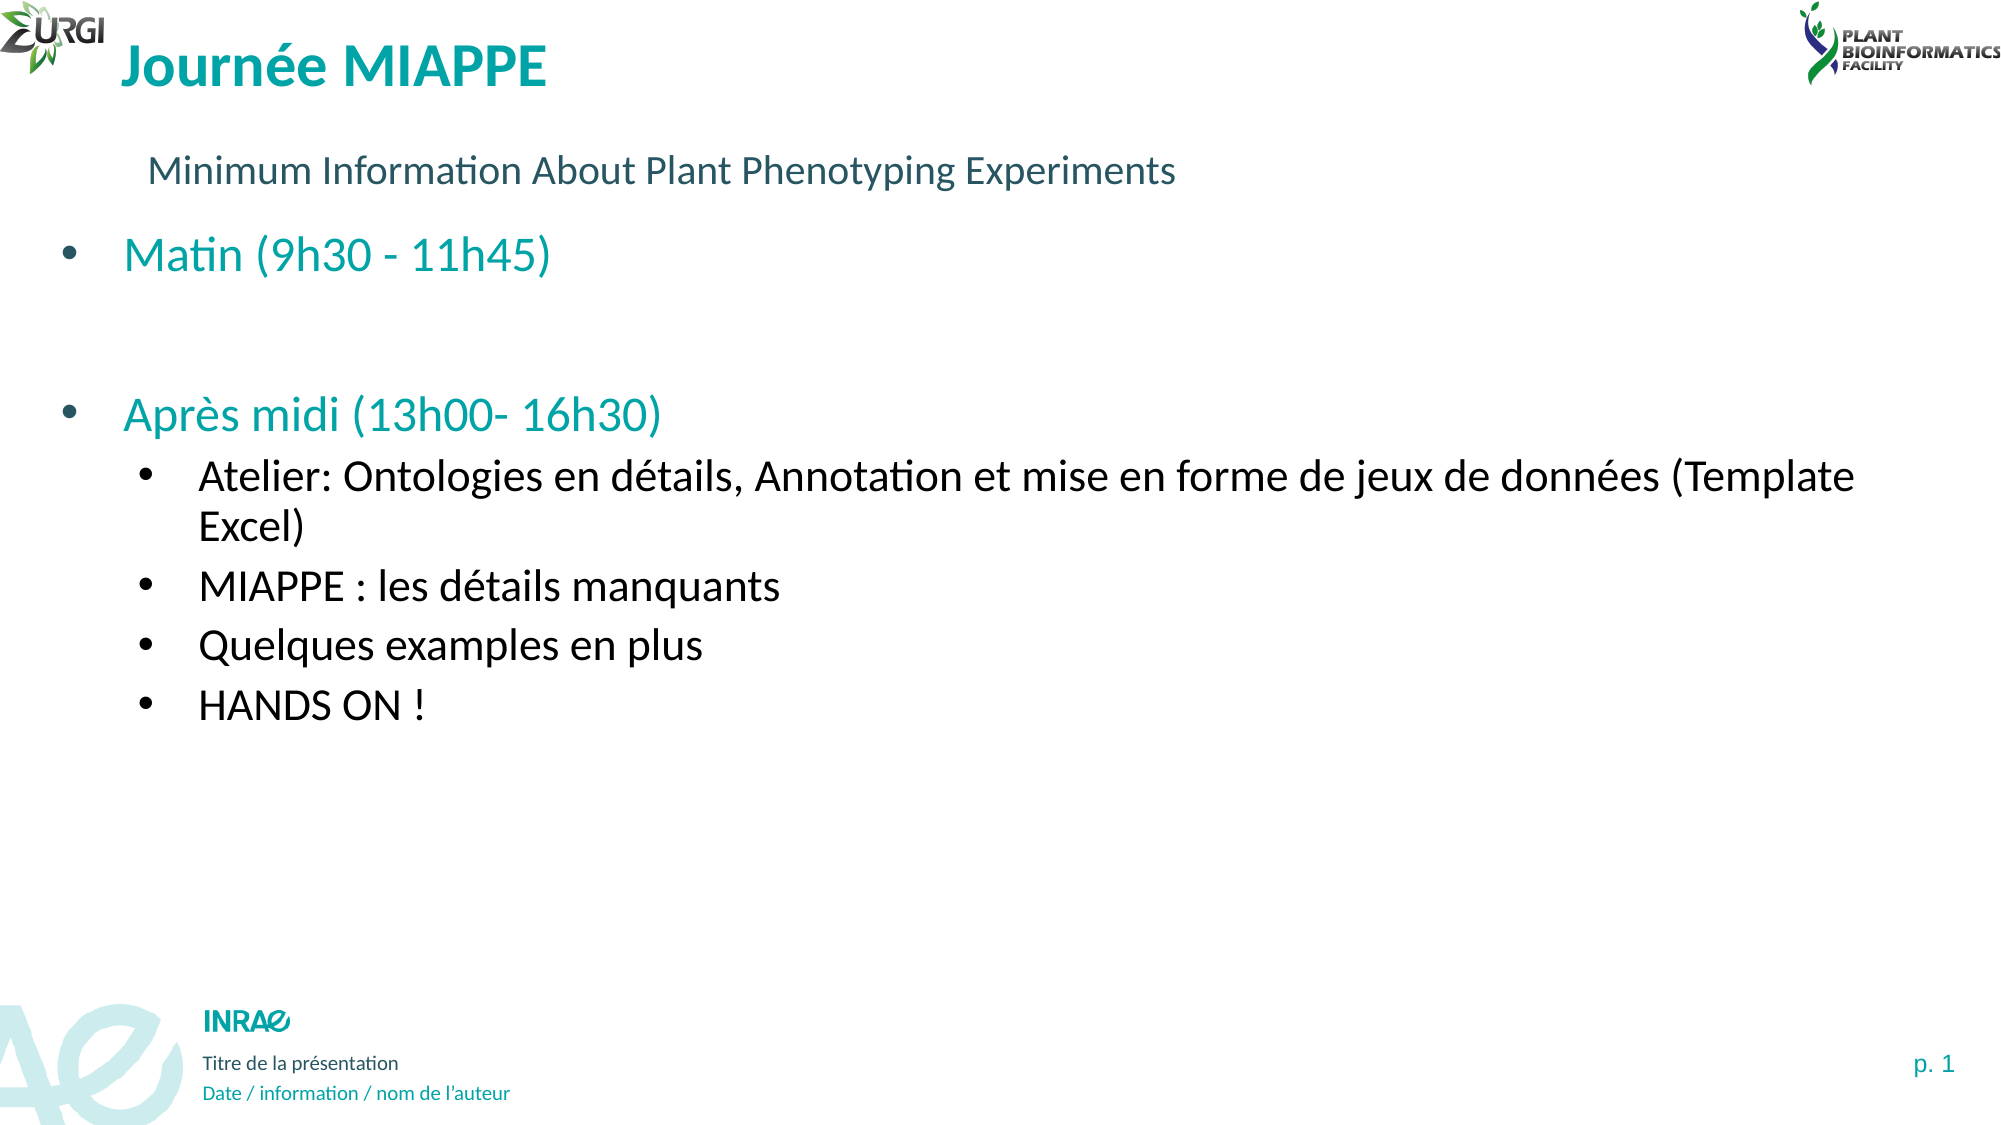

# Journée MIAPPE
Minimum Information About Plant Phenotyping Experiments
Matin (9h30 - 11h45)

Après midi (13h00- 16h30)
Atelier: Ontologies en détails, Annotation et mise en forme de jeux de données (Template Excel)
MIAPPE : les détails manquants
Quelques examples en plus
HANDS ON !